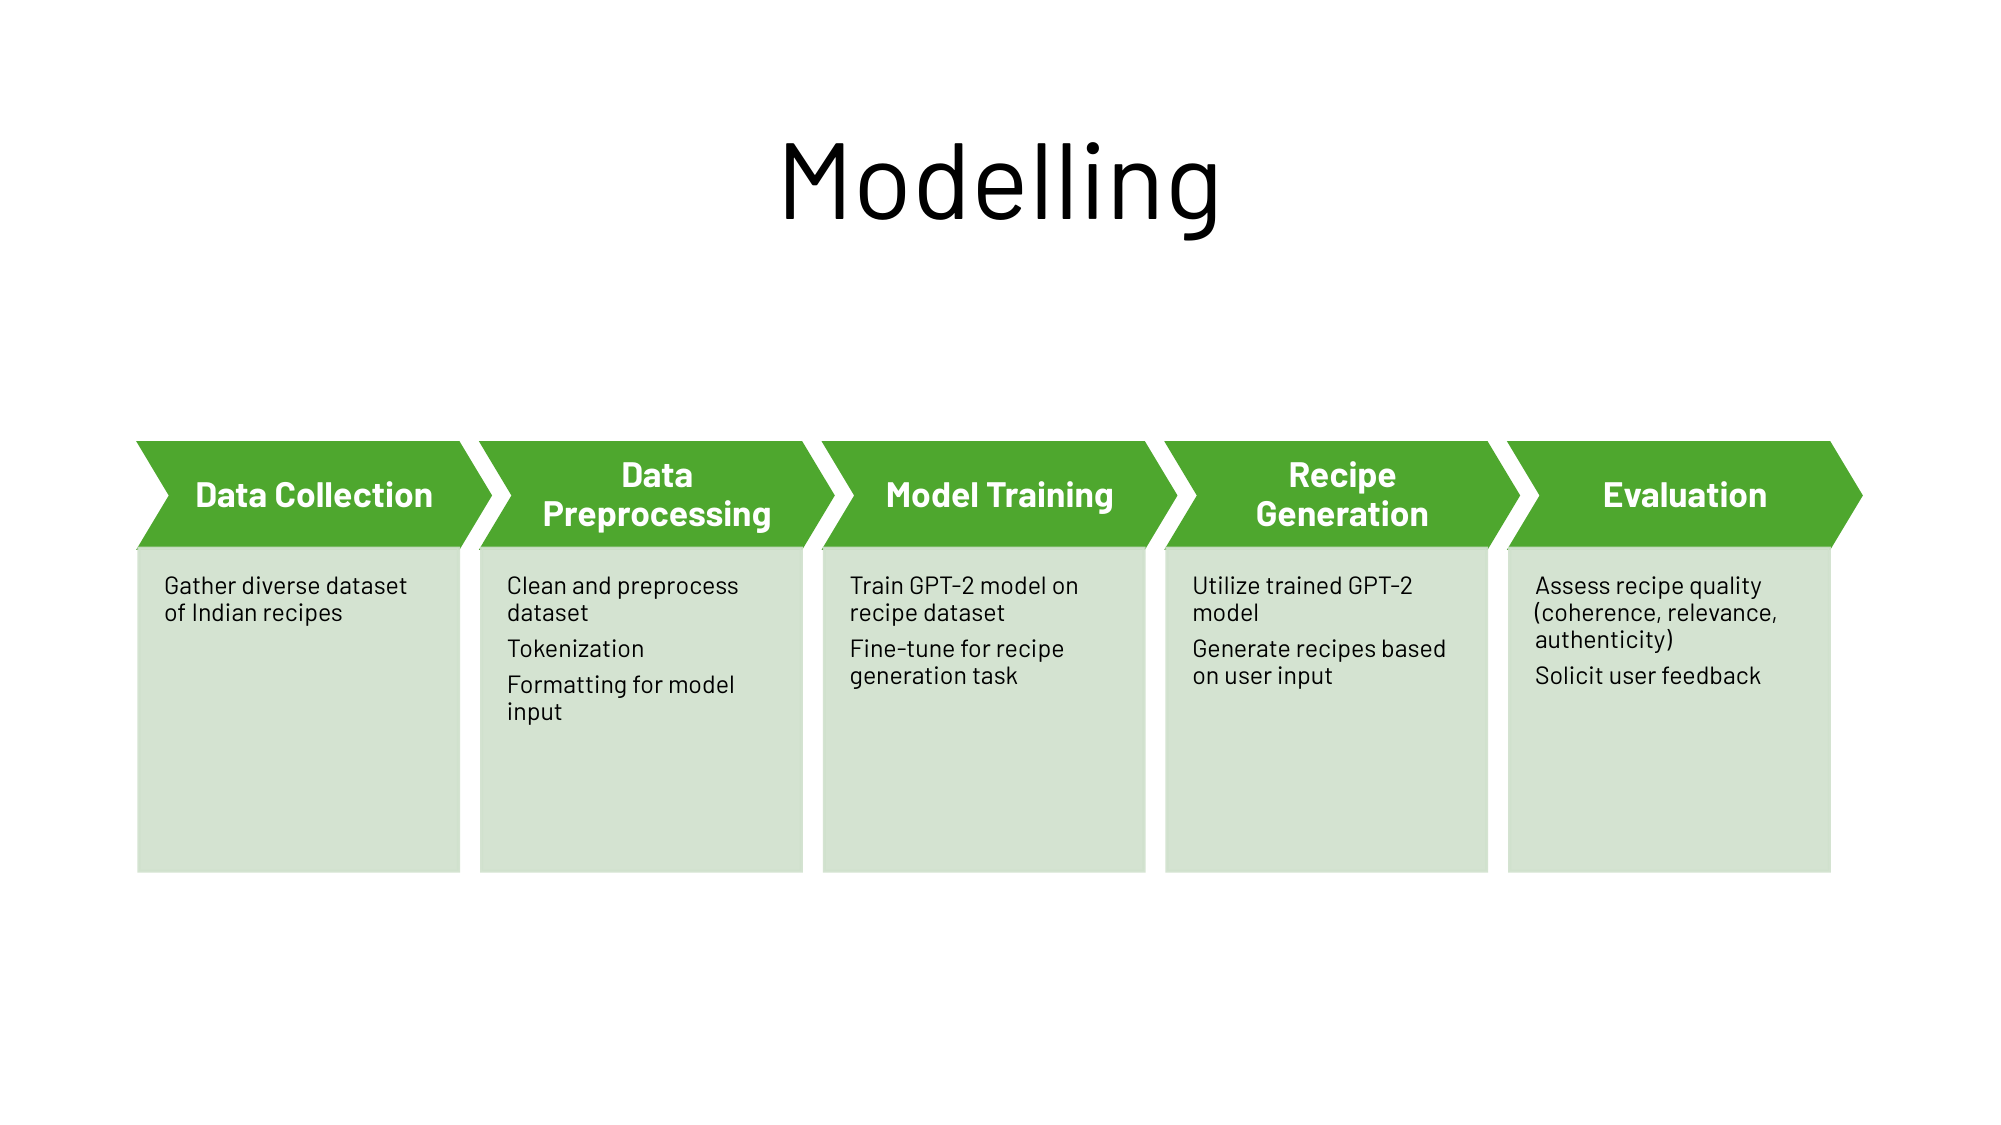

# Modelling
Data Collection
Gather diverse dataset of Indian recipes
Data Preprocessing
Clean and preprocess dataset
Tokenization
Formatting for model input
Model Training
Train GPT-2 model on recipe dataset
Fine-tune for recipe generation task
Recipe Generation
Utilize trained GPT-2 model
Generate recipes based on user input
Evaluation
Assess recipe quality (coherence, relevance, authenticity)
Solicit user feedback